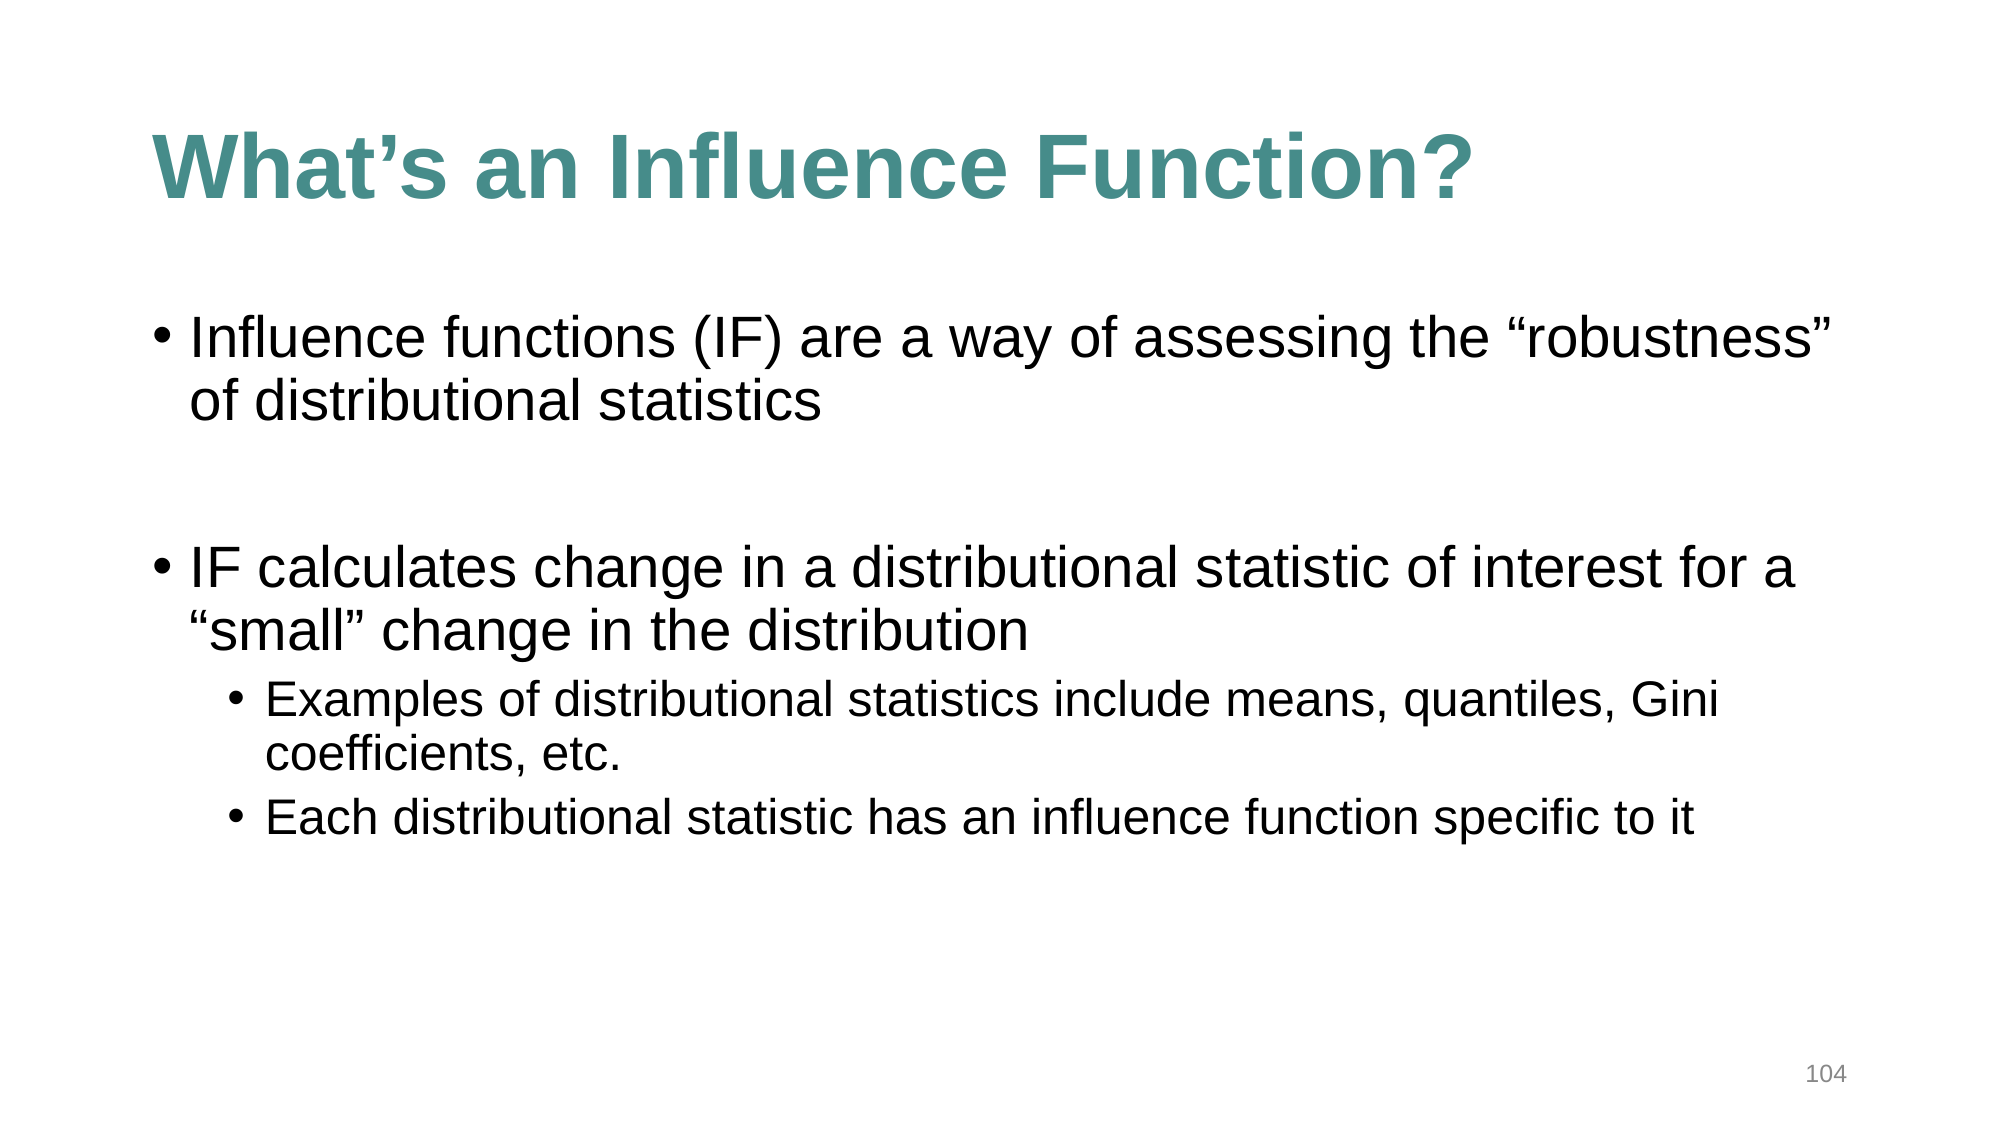

# What’s an Influence Function?
Influence functions (IF) are a way of assessing the “robustness” of distributional statistics

IF calculates change in a distributional statistic of interest for a “small” change in the distribution
Examples of distributional statistics include means, quantiles, Gini coefficients, etc.
Each distributional statistic has an influence function specific to it
104